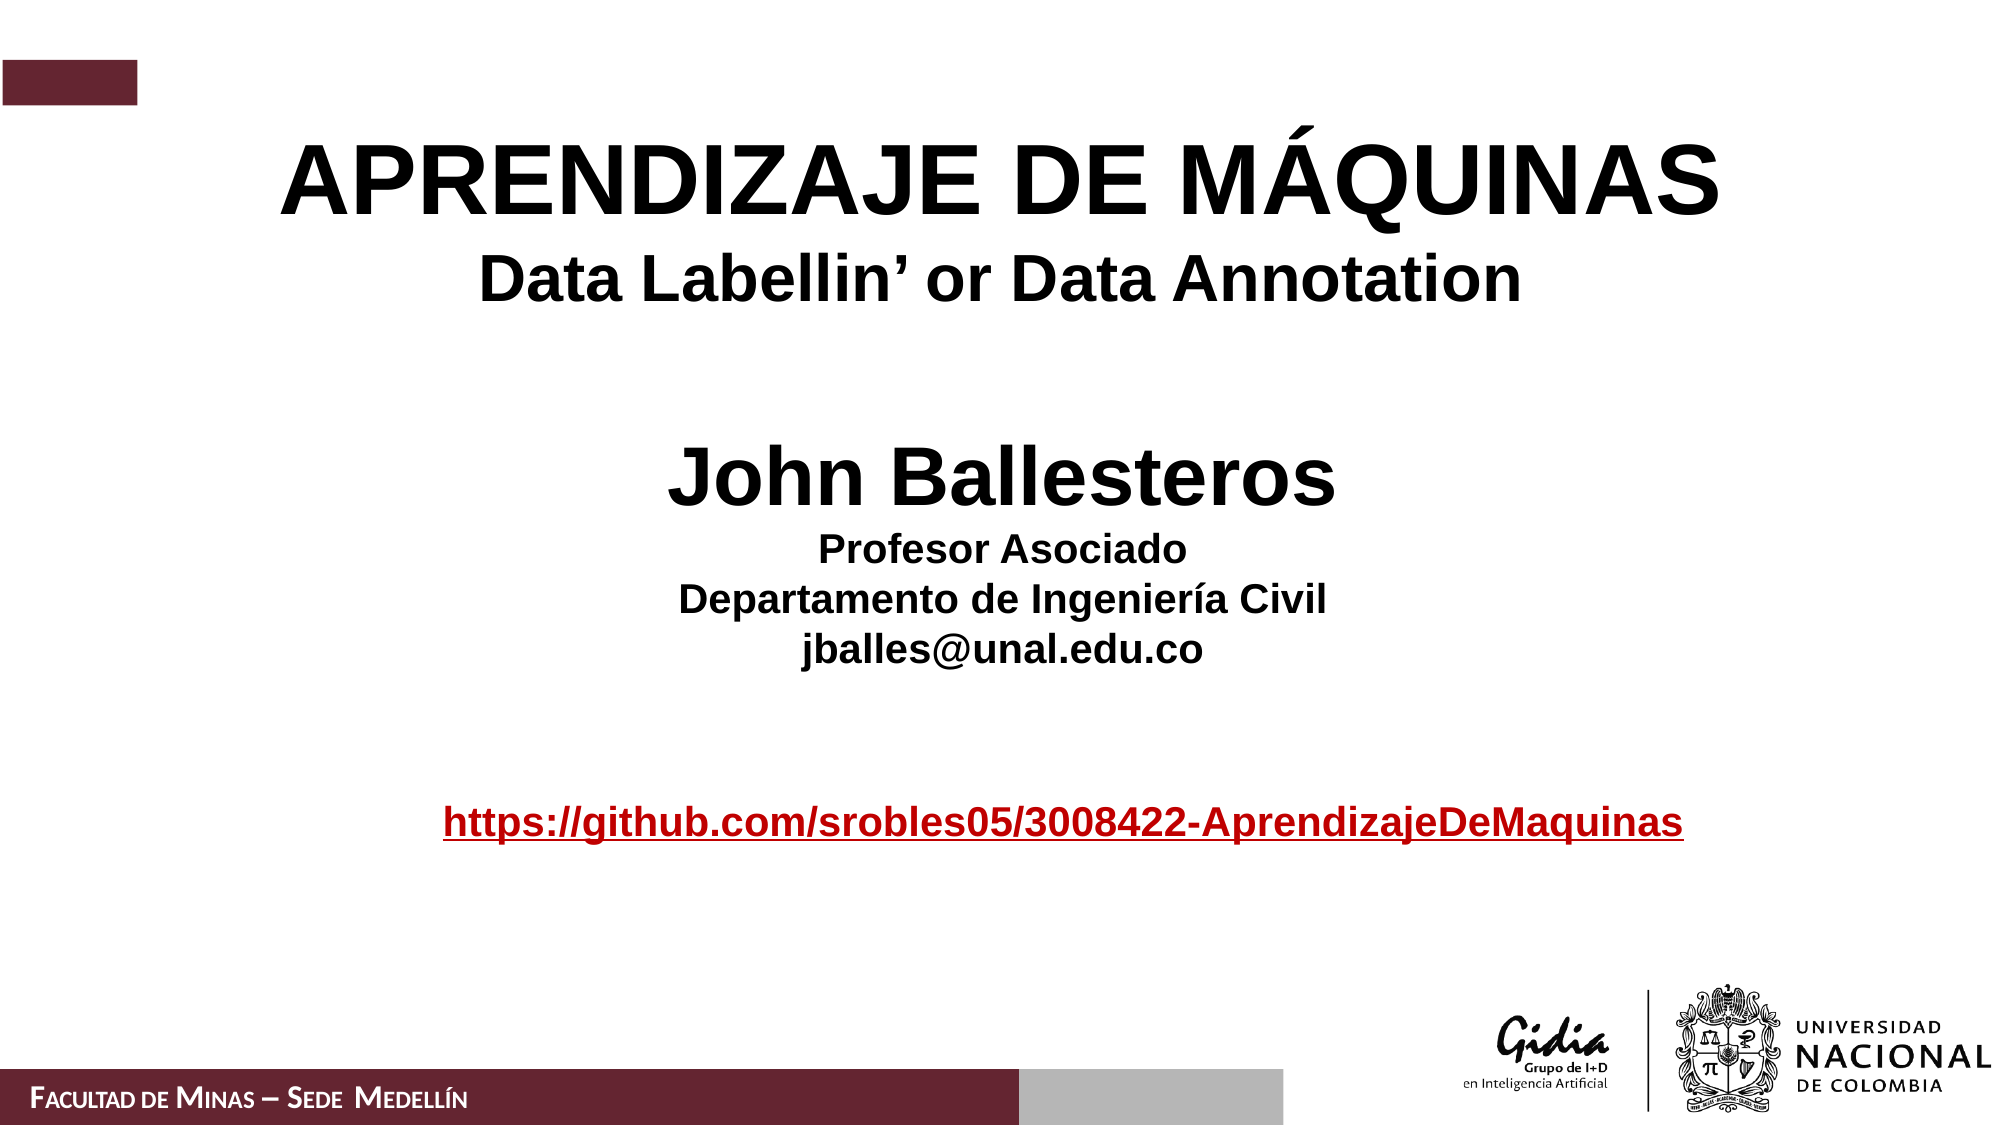

# APRENDIZAJE DE MÁQUINAS Data Labellin’ or Data Annotation
John Ballesteros
Profesor Asociado
Departamento de Ingeniería Civil
jballes@unal.edu.co

https://github.com/srobles05/3008422-AprendizajeDeMaquinas